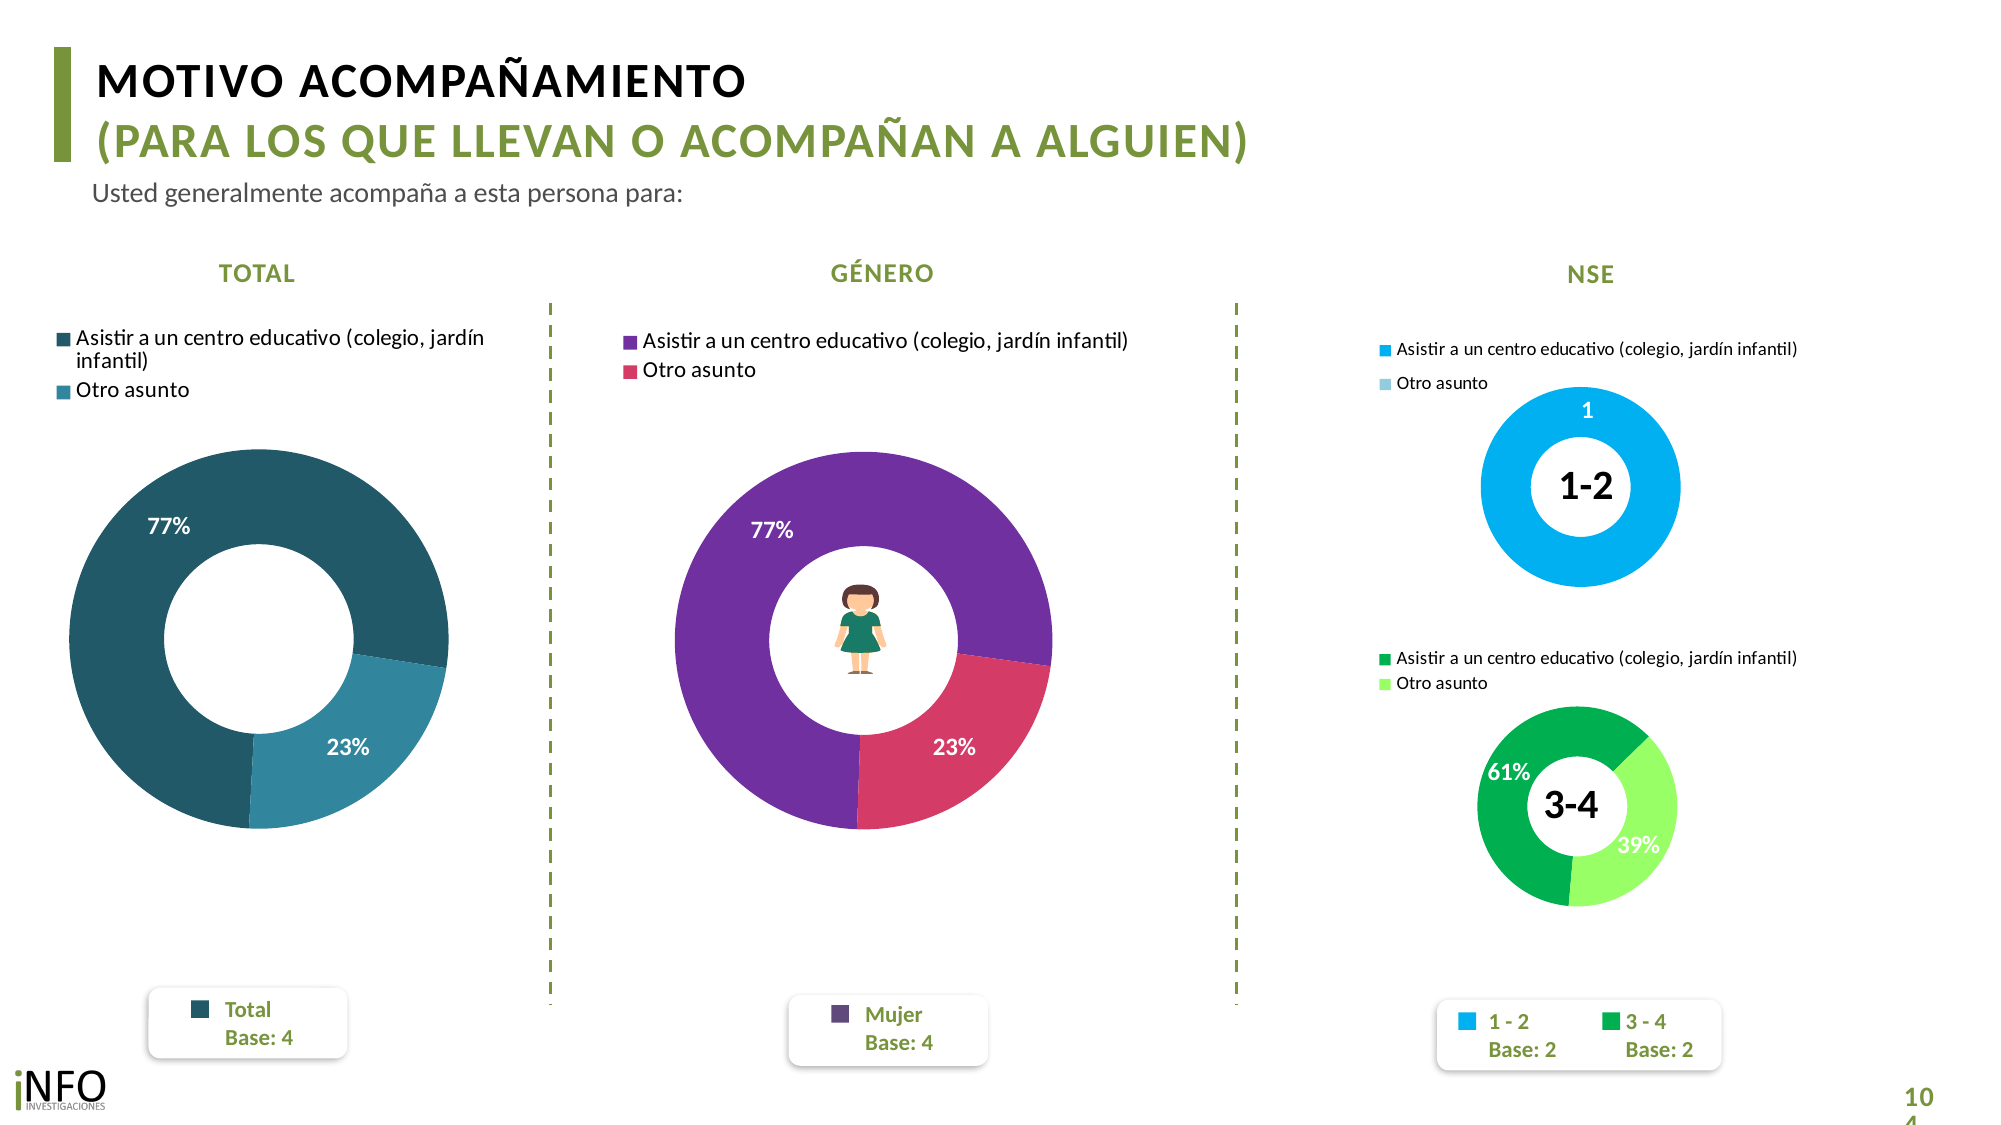

MOTIVO ACOMPAÑAMIENTO
(PARA LOS QUE LLEVAN O ACOMPAÑAN A ALGUIEN)

Usted generalmente acompaña a esta persona para:
TOTAL
GÉNERO
NSE

### Chart

| Category | Total |
|---|---|
| Asistir a un centro educativo (colegio, jardín infantil) | 0.7662180524631214 |
| Otro asunto | 0.23378194753687867 |

### Chart

| Category | Total |
|---|---|
| Asistir a un centro educativo (colegio, jardín infantil) | 0.7662180524631214 |
| Otro asunto | 0.23378194753687867 |

### Chart

| Category | Total |
|---|---|
| Asistir a un centro educativo (colegio, jardín infantil) | 1.0 |
| Otro asunto | None |
1-2

### Chart

| Category | Total |
|---|---|
| Asistir a un centro educativo (colegio, jardín infantil) | 0.6130249651254788 |
| Otro asunto | 0.38697503487452134 |
3-4

Total
Base: 4

Mujer
Base: 4

1 - 2
Base: 2
3 - 4
Base: 2

104